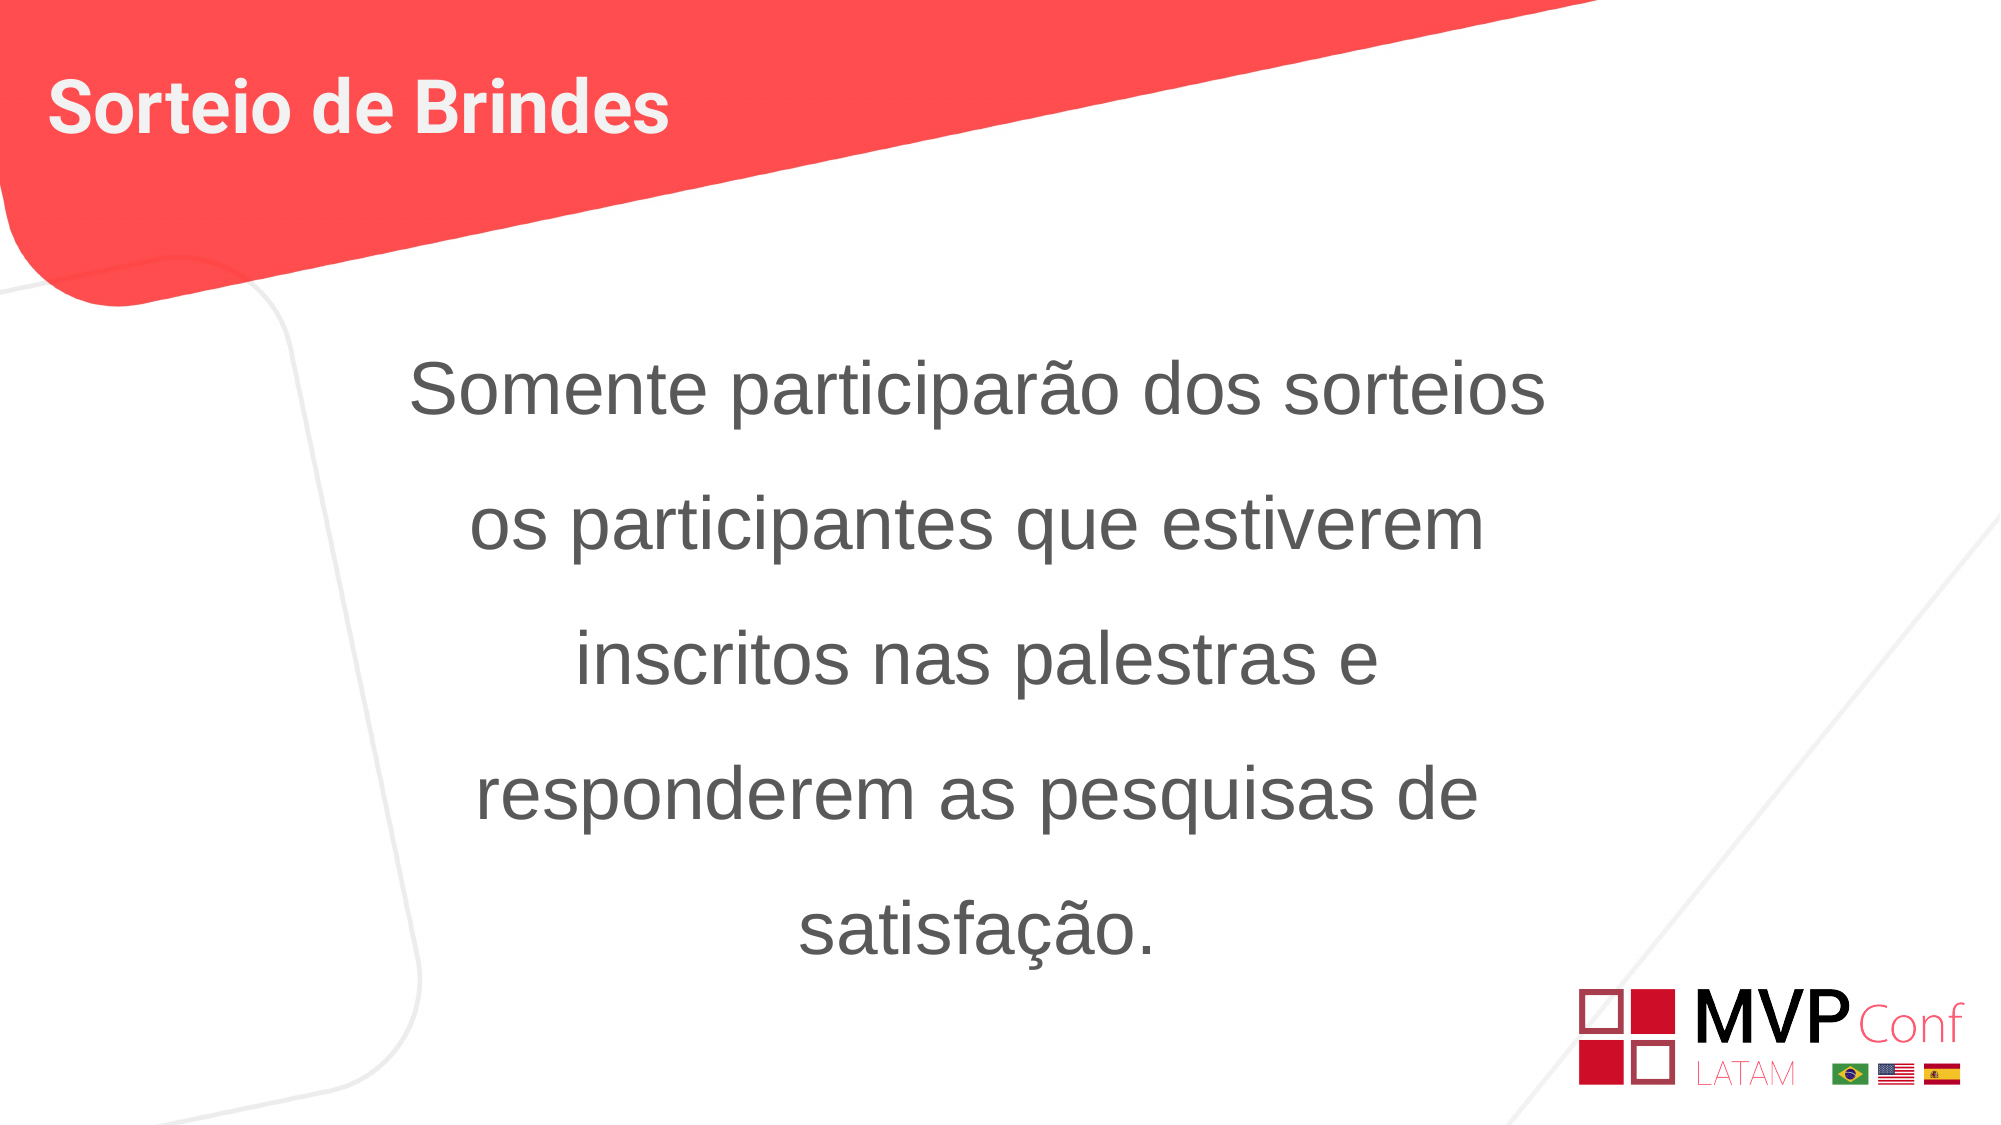

Sorteio de Brindes
Somente participarão dos sorteios os participantes que estiverem inscritos nas palestras e responderem as pesquisas de satisfação.